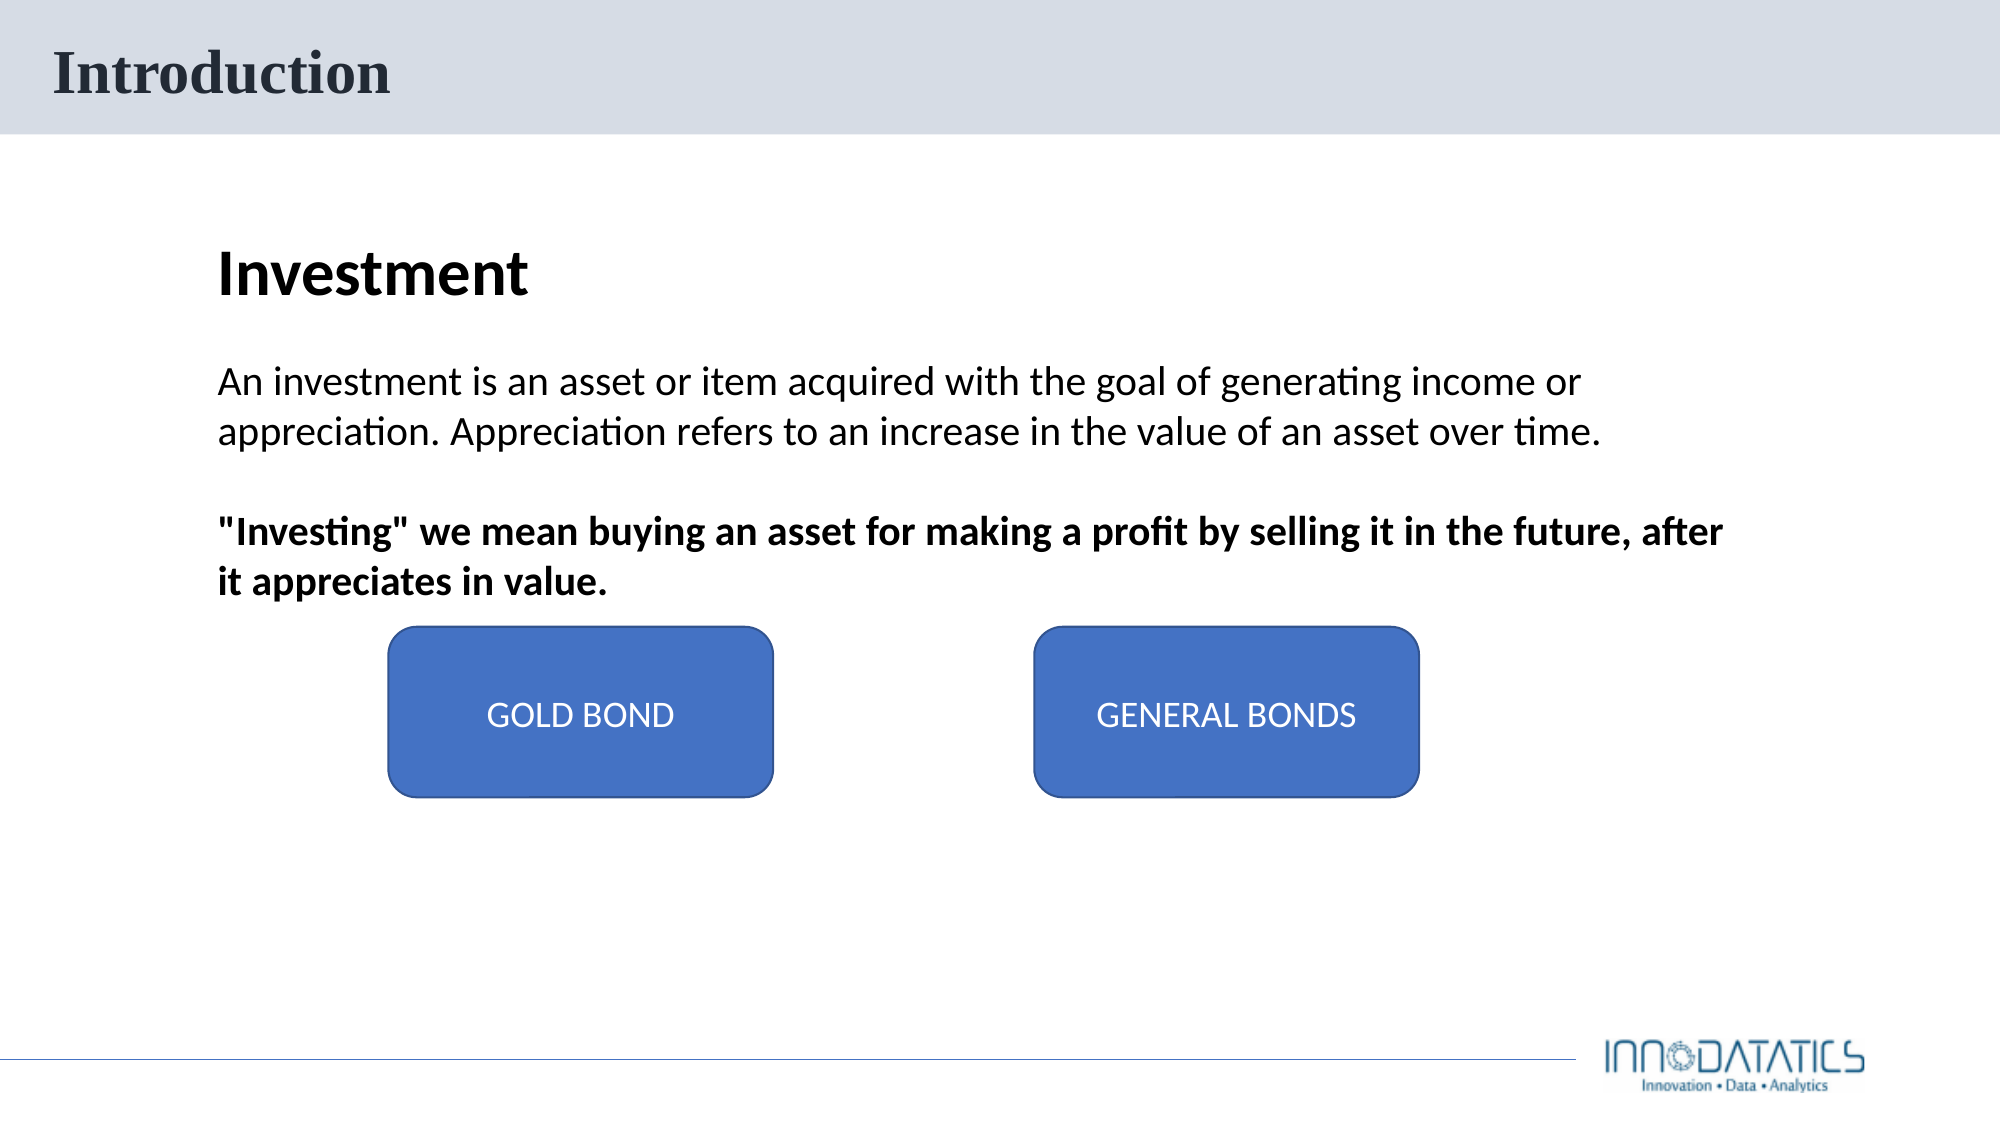

# Introduction
Investment

An investment is an asset or item acquired with the goal of generating income or appreciation. Appreciation refers to an increase in the value of an asset over time.

"Investing" we mean buying an asset for making a profit by selling it in the future, after it appreciates in value.

GENERAL BONDS
GOLD BOND
2